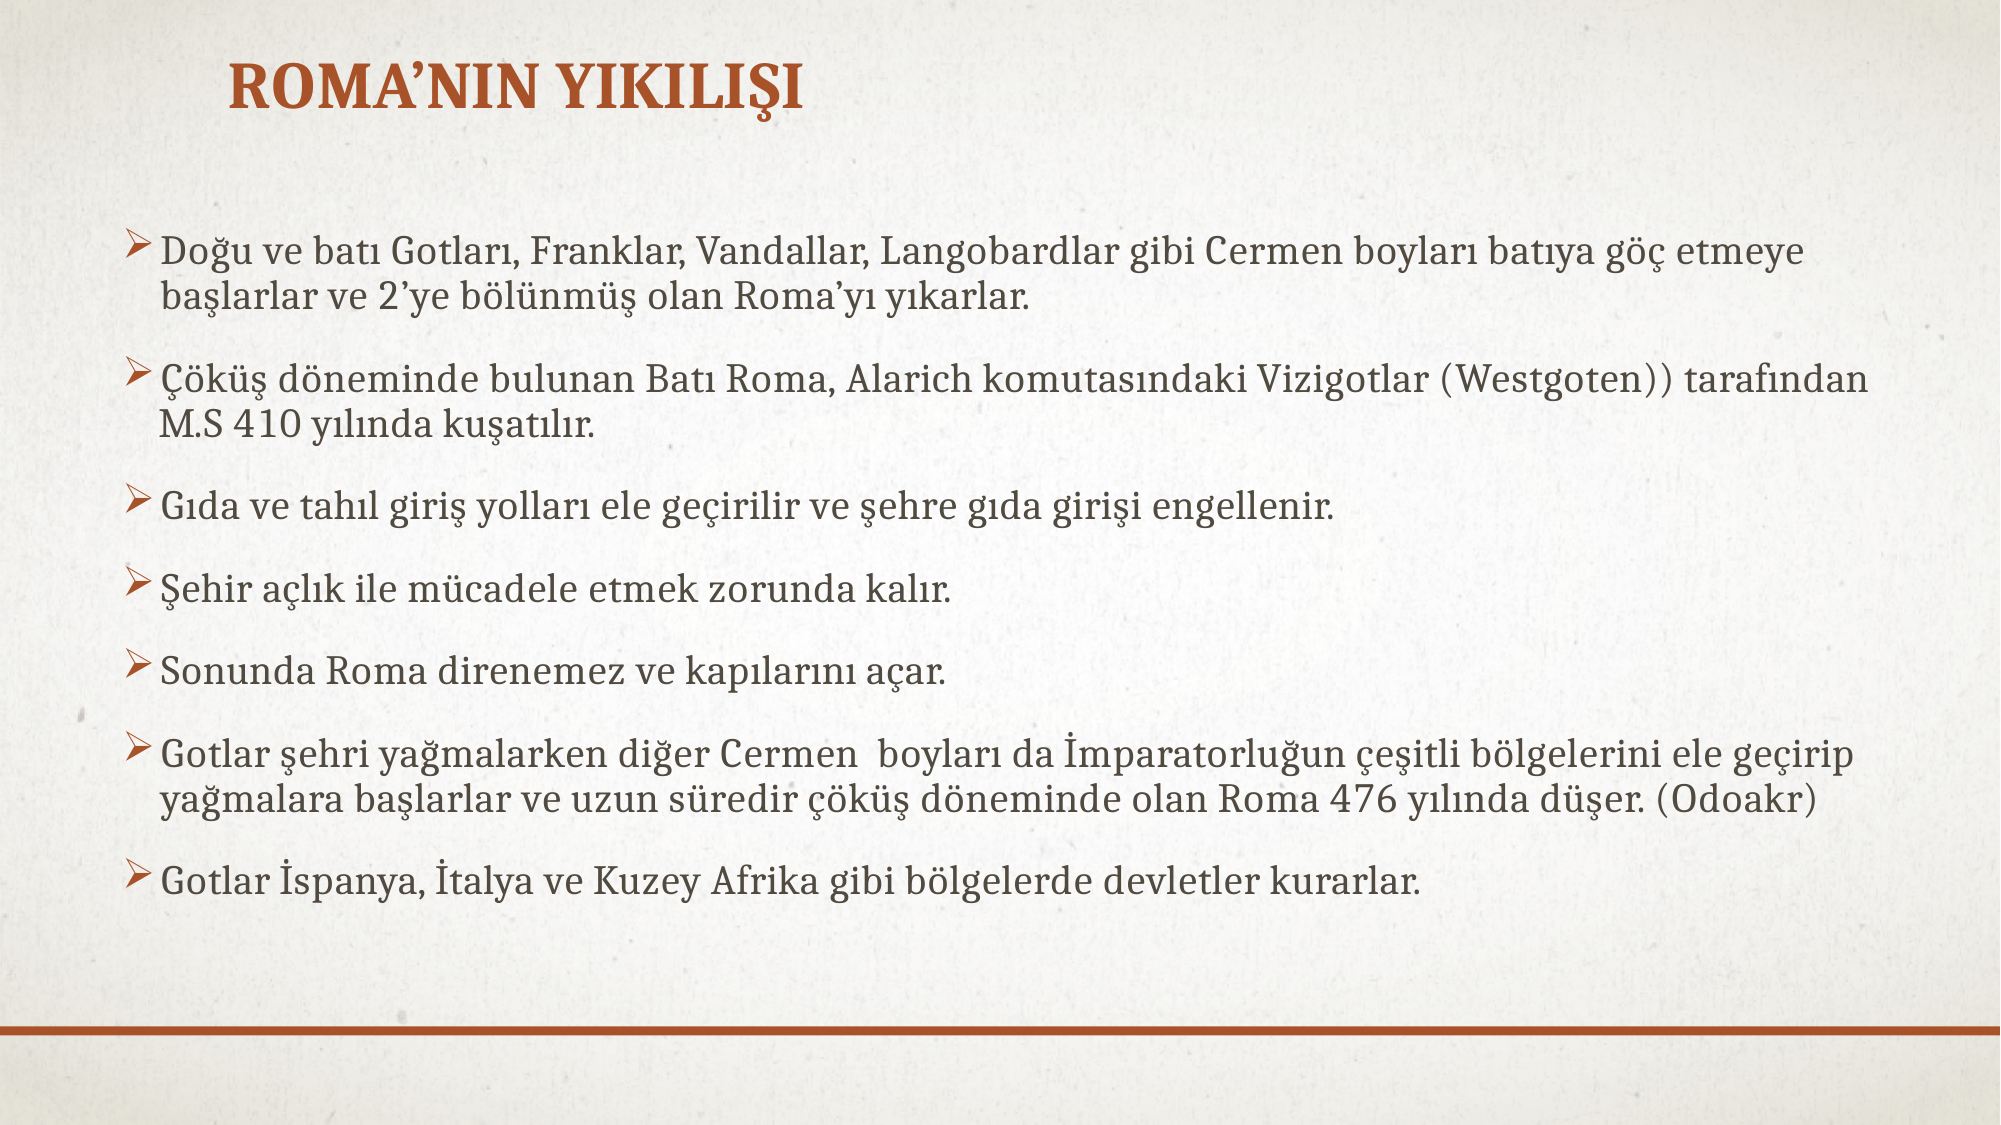

# ROMA’NIN yıkılışı
Doğu ve batı Gotları, Franklar, Vandallar, Langobardlar gibi Cermen boyları batıya göç etmeye başlarlar ve 2’ye bölünmüş olan Roma’yı yıkarlar.
Çöküş döneminde bulunan Batı Roma, Alarich komutasındaki Vizigotlar (Westgoten)) tarafından M.S 410 yılında kuşatılır.
Gıda ve tahıl giriş yolları ele geçirilir ve şehre gıda girişi engellenir.
Şehir açlık ile mücadele etmek zorunda kalır.
Sonunda Roma direnemez ve kapılarını açar.
Gotlar şehri yağmalarken diğer Cermen  boyları da İmparatorluğun çeşitli bölgelerini ele geçirip yağmalara başlarlar ve uzun süredir çöküş döneminde olan Roma 476 yılında düşer. (Odoakr)
Gotlar İspanya, İtalya ve Kuzey Afrika gibi bölgelerde devletler kurarlar.